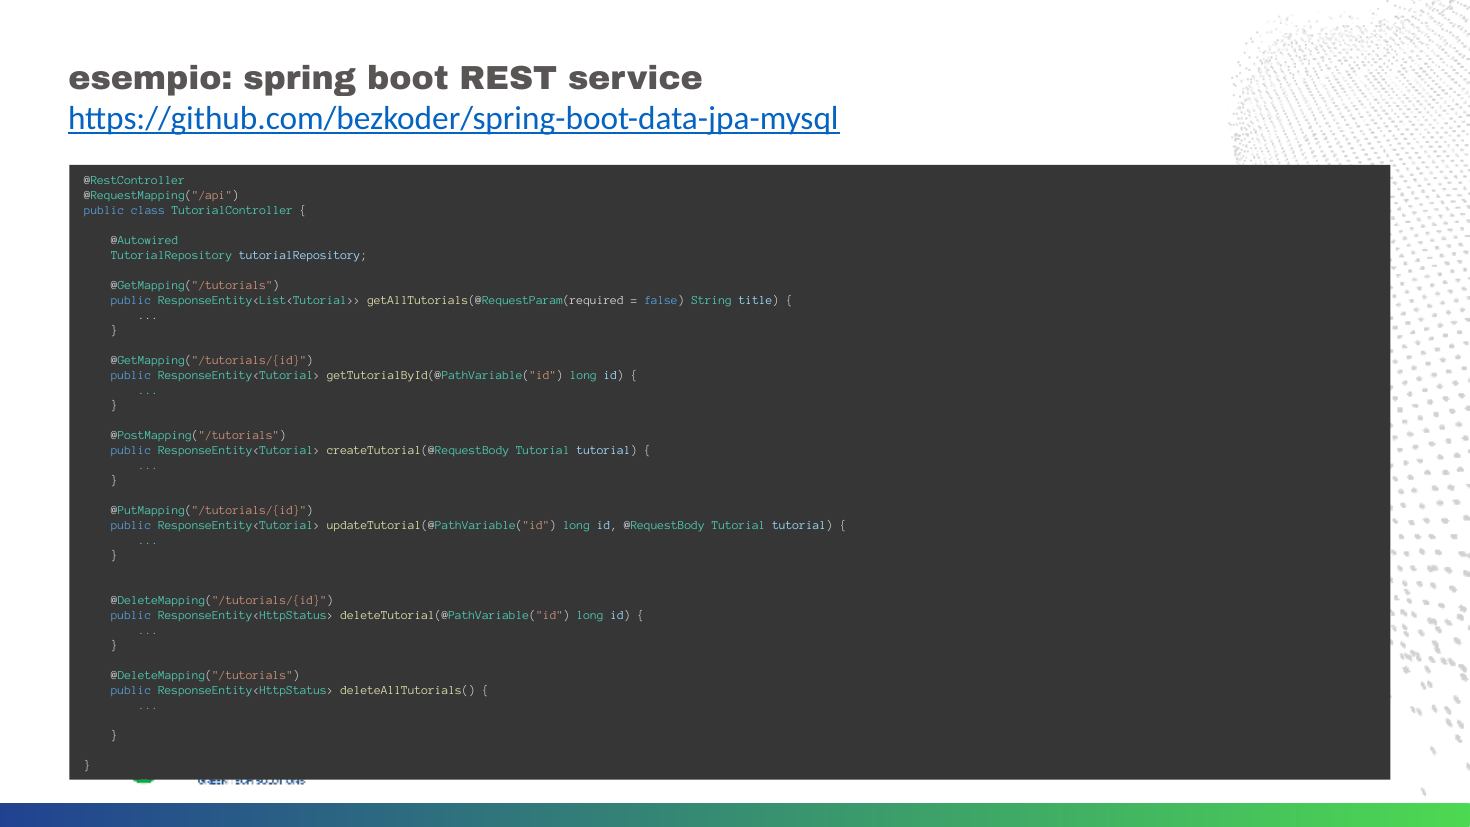

esempio: spring boot REST service
https://github.com/bezkoder/spring-boot-data-jpa-mysql
@RestController
@RequestMapping("/api")
public class TutorialController {
    @Autowired
    TutorialRepository tutorialRepository;
    @GetMapping("/tutorials")
    public ResponseEntity<List<Tutorial>> getAllTutorials(@RequestParam(required = false) String title) {
        ...
    }
    @GetMapping("/tutorials/{id}")
    public ResponseEntity<Tutorial> getTutorialById(@PathVariable("id") long id) {
        ...
    }
    @PostMapping("/tutorials")
    public ResponseEntity<Tutorial> createTutorial(@RequestBody Tutorial tutorial) {
        ...
    }
    @PutMapping("/tutorials/{id}")
    public ResponseEntity<Tutorial> updateTutorial(@PathVariable("id") long id, @RequestBody Tutorial tutorial) {
        ...
    }

    @DeleteMapping("/tutorials/{id}")
    public ResponseEntity<HttpStatus> deleteTutorial(@PathVariable("id") long id) {
        ...
    }
    @DeleteMapping("/tutorials")
    public ResponseEntity<HttpStatus> deleteAllTutorials() {
        ...
    }

}